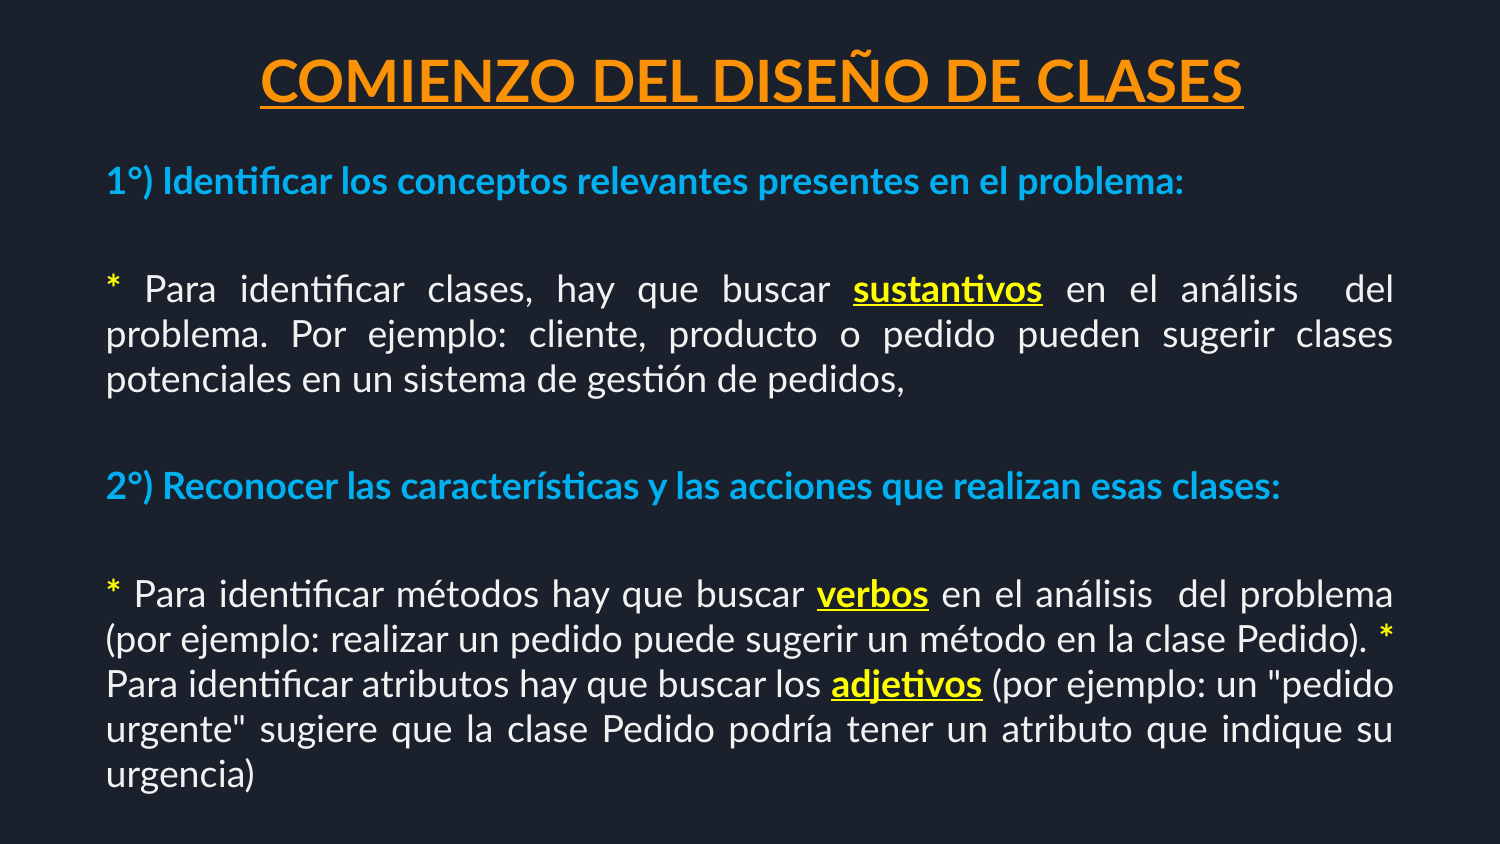

COMIENZO DEL DISEÑO DE CLASES
1°) Identificar los conceptos relevantes presentes en el problema:
* Para identificar clases, hay que buscar sustantivos en el análisis  del problema. Por ejemplo: cliente, producto o pedido pueden sugerir clases potenciales en un sistema de gestión de pedidos,
2°) Reconocer las características y las acciones que realizan esas clases:
* Para identificar métodos hay que buscar verbos en el análisis  del problema (por ejemplo: realizar un pedido puede sugerir un método en la clase Pedido). * Para identificar atributos hay que buscar los adjetivos (por ejemplo: un "pedido urgente" sugiere que la clase Pedido podría tener un atributo que indique su urgencia)